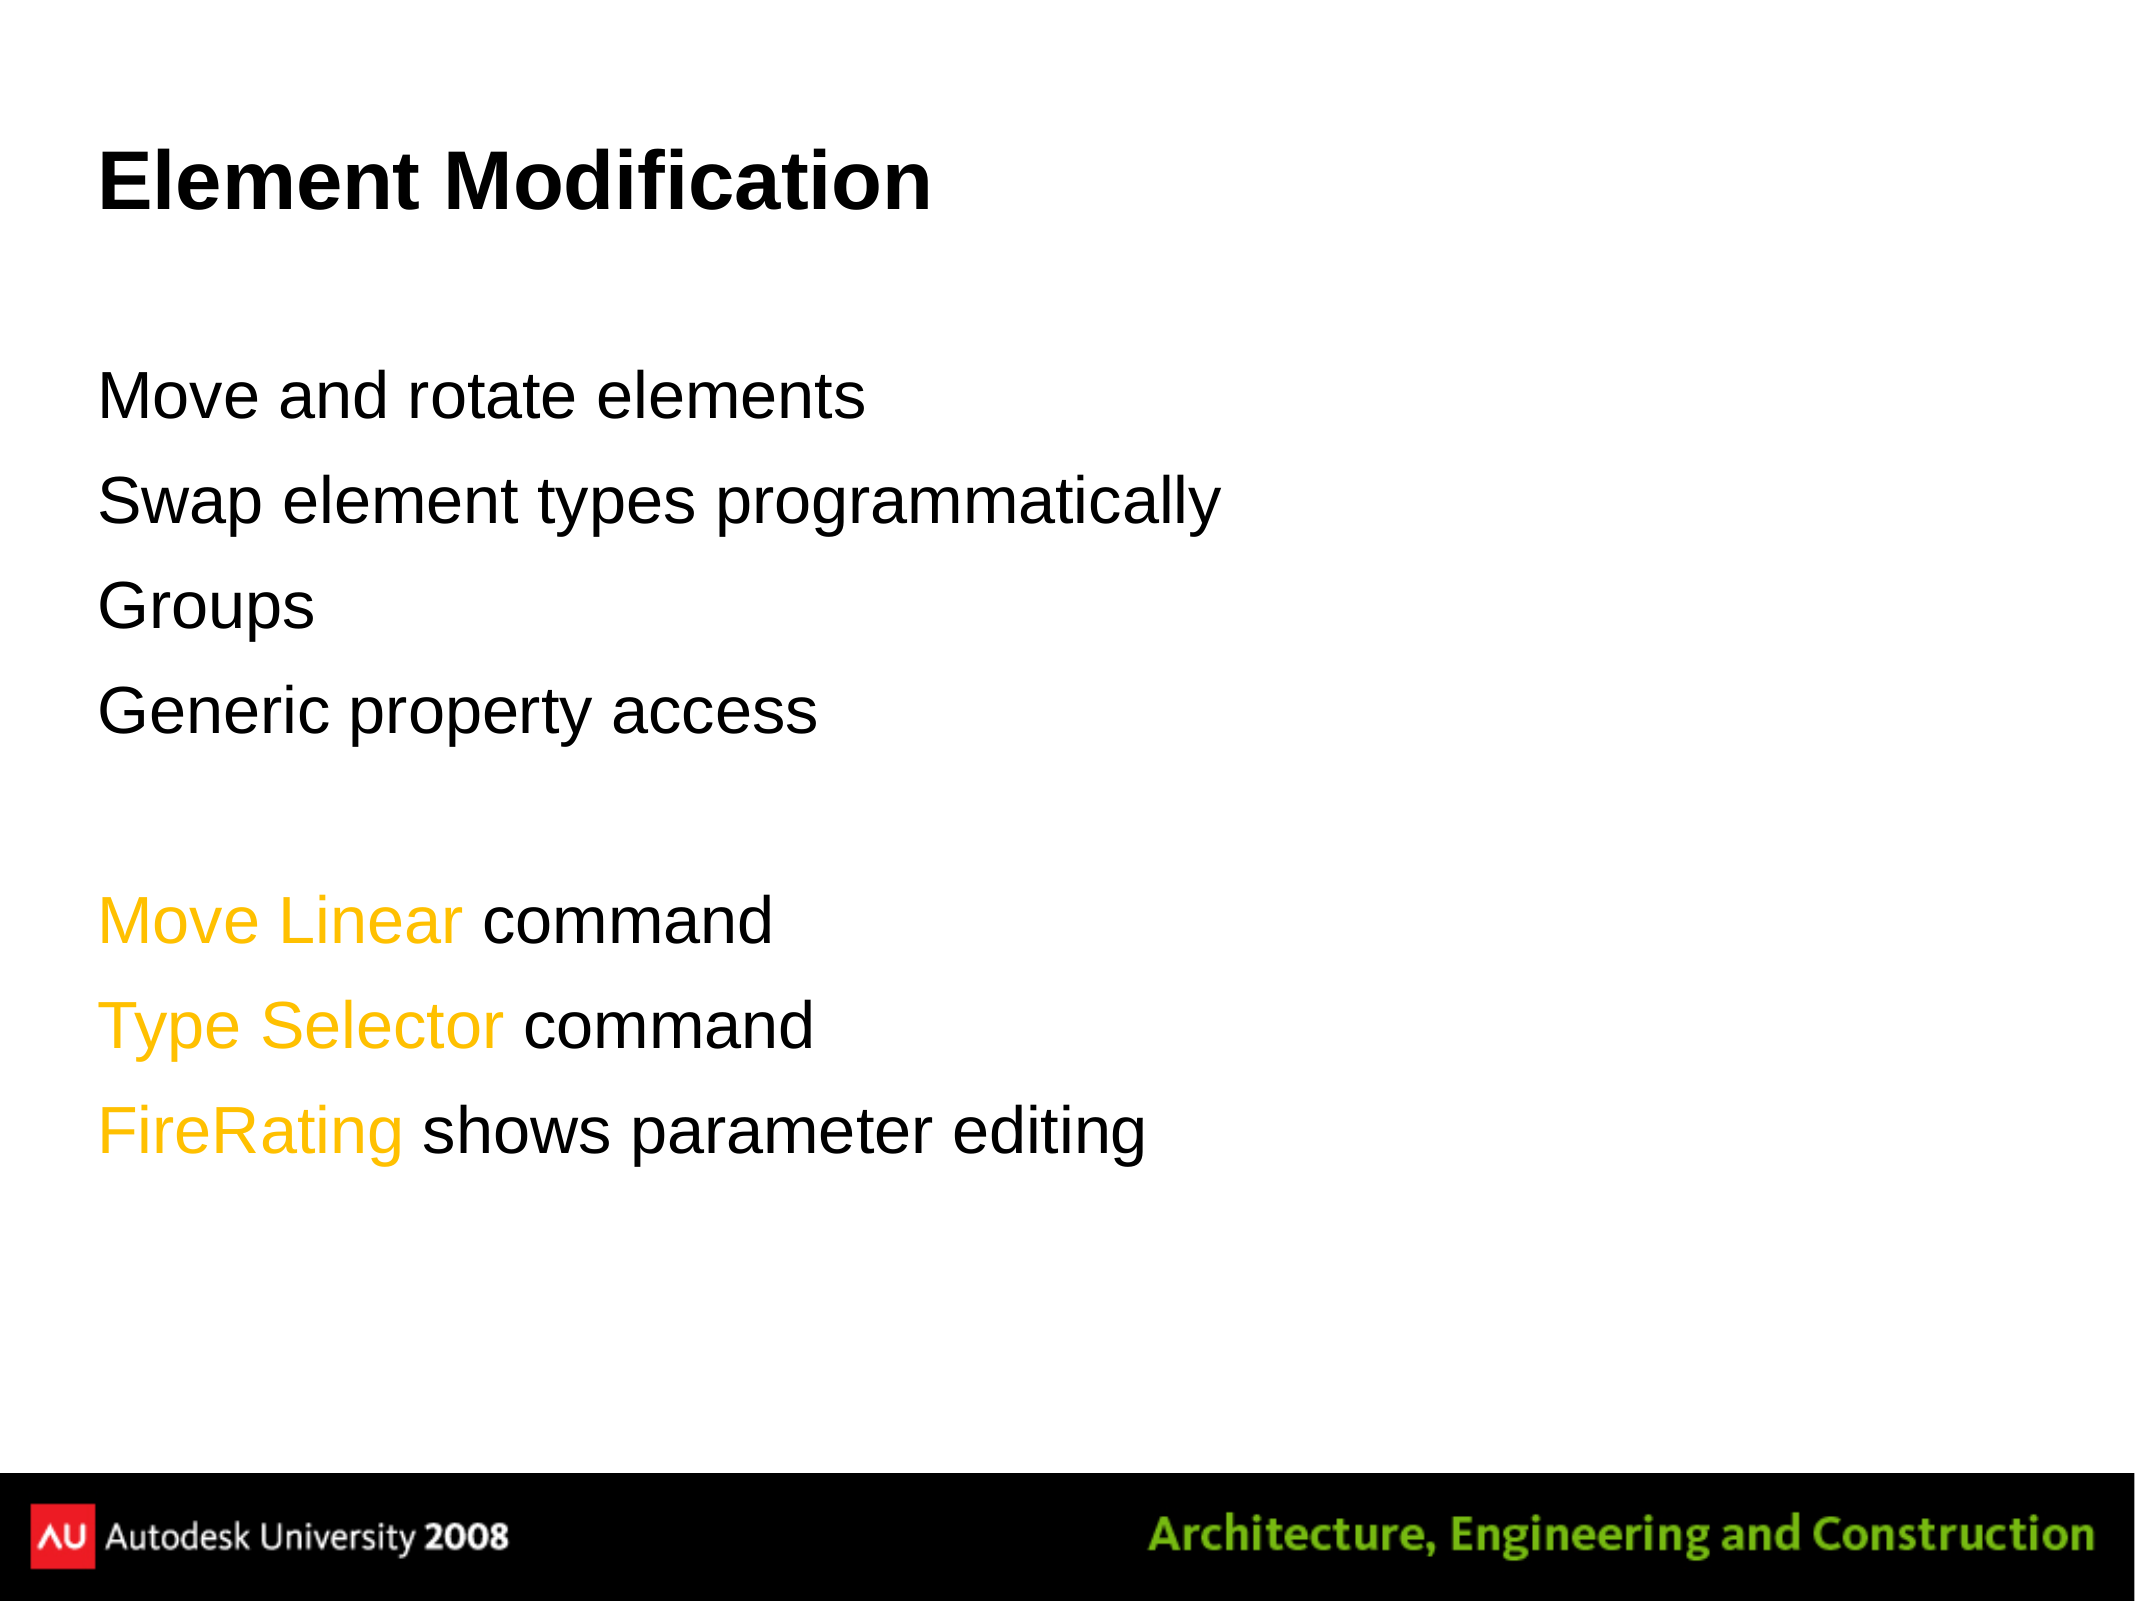

# Element Modification
Move and rotate elements
Swap element types programmatically
Groups
Generic property access

Move Linear command
Type Selector command
FireRating shows parameter editing